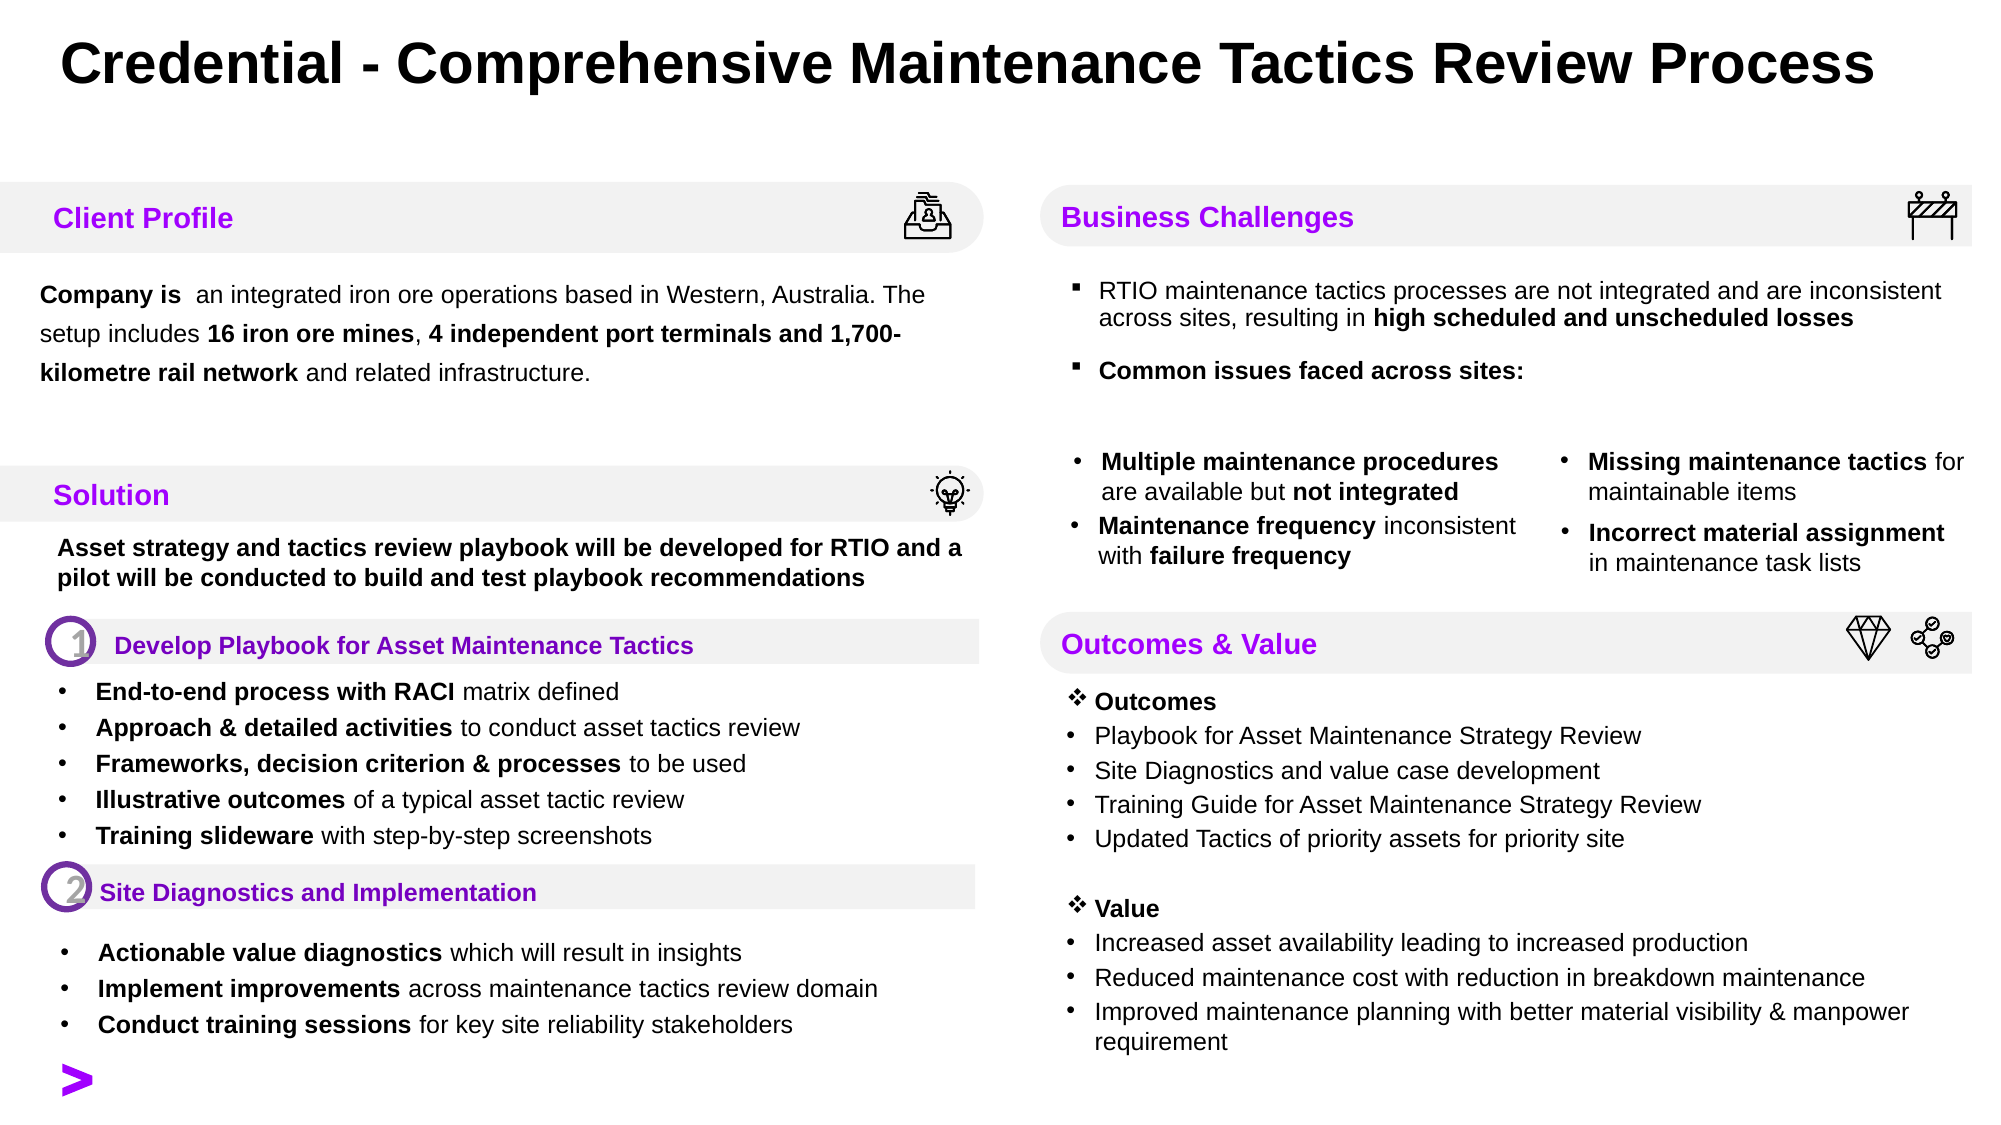

Client Profile
Business Challenges
Solution
# Credential - Comprehensive Maintenance Tactics Review Process
Outcomes & Value

Company is  an integrated iron ore operations based in Western, Australia. The setup includes 16 iron ore mines, 4 independent port terminals and 1,700-kilometre rail network and related infrastructure.

RTIO maintenance tactics processes are not integrated and are inconsistent across sites, resulting in high scheduled and unscheduled losses

Common issues faced across sites:
Missing maintenance tactics for maintainable items
Multiple maintenance procedures are available but not integrated

Maintenance frequency inconsistent with failure frequency
Incorrect material assignment in maintenance task lists
Asset strategy and tactics review playbook will be developed for RTIO and a pilot will be conducted to build and test playbook recommendations

1
   Develop Playbook for Asset Maintenance Tactics
End-to-end process with RACI matrix defined
Approach & detailed activities to conduct asset tactics review
Frameworks, decision criterion & processes to be used
Illustrative outcomes of a typical asset tactic review
Training slideware with step-by-step screenshots

Outcomes
Playbook for Asset Maintenance Strategy Review
Site Diagnostics and value case development
Training Guide for Asset Maintenance Strategy Review
Updated Tactics of priority assets for priority site

Value
Increased asset availability leading to increased production
Reduced maintenance cost with reduction in breakdown maintenance
Improved maintenance planning with better material visibility & manpower requirement

2
 Site Diagnostics and Implementation

Actionable value diagnostics which will result in insights
Implement improvements across maintenance tactics review domain
Conduct training sessions for key site reliability stakeholders